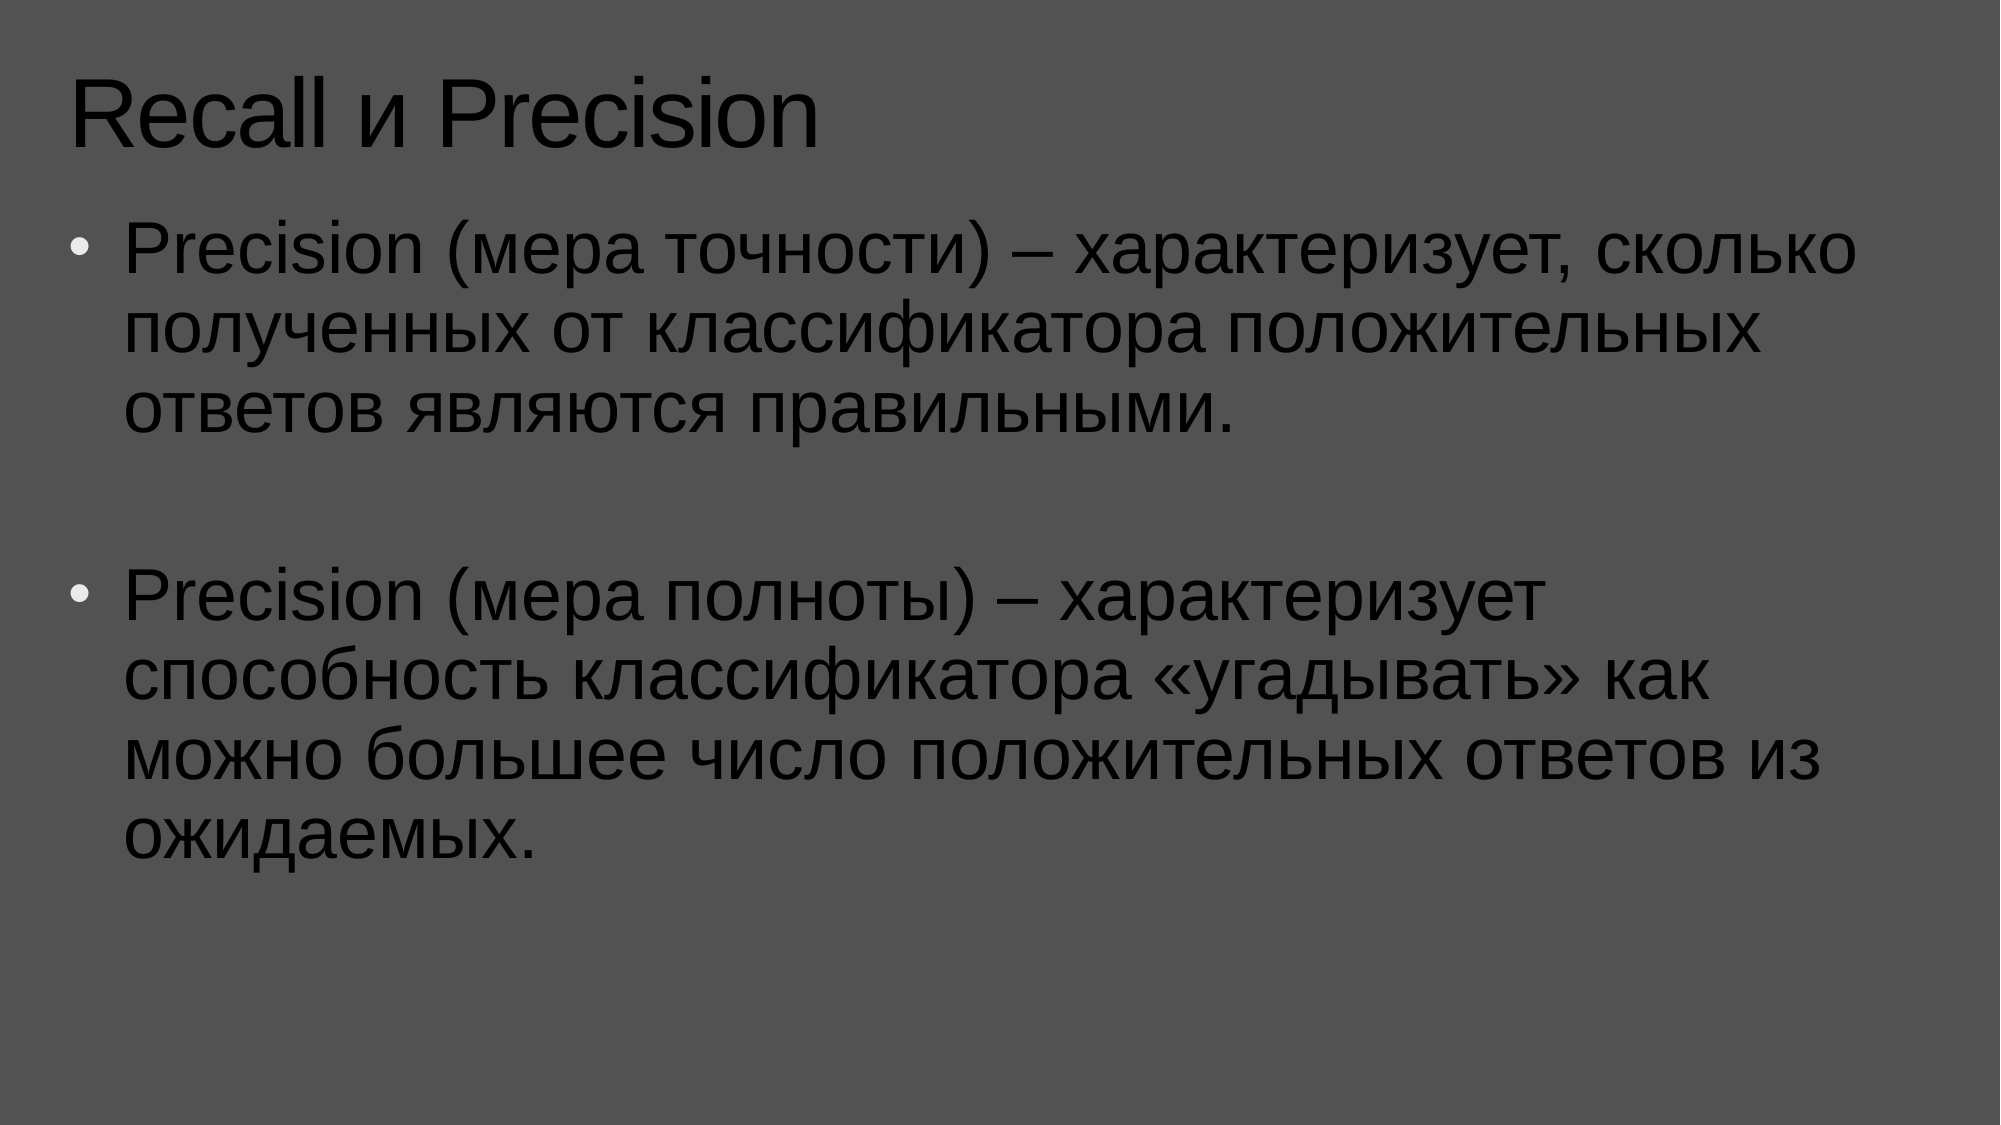

# Recall и Precision
Precision (мера точности) – характеризует, сколько полученных от классификатора положительных ответов являются правильными.

Precision (мера полноты) – характеризует способность классификатора «угадывать» как можно большее число положительных ответов из ожидаемых.